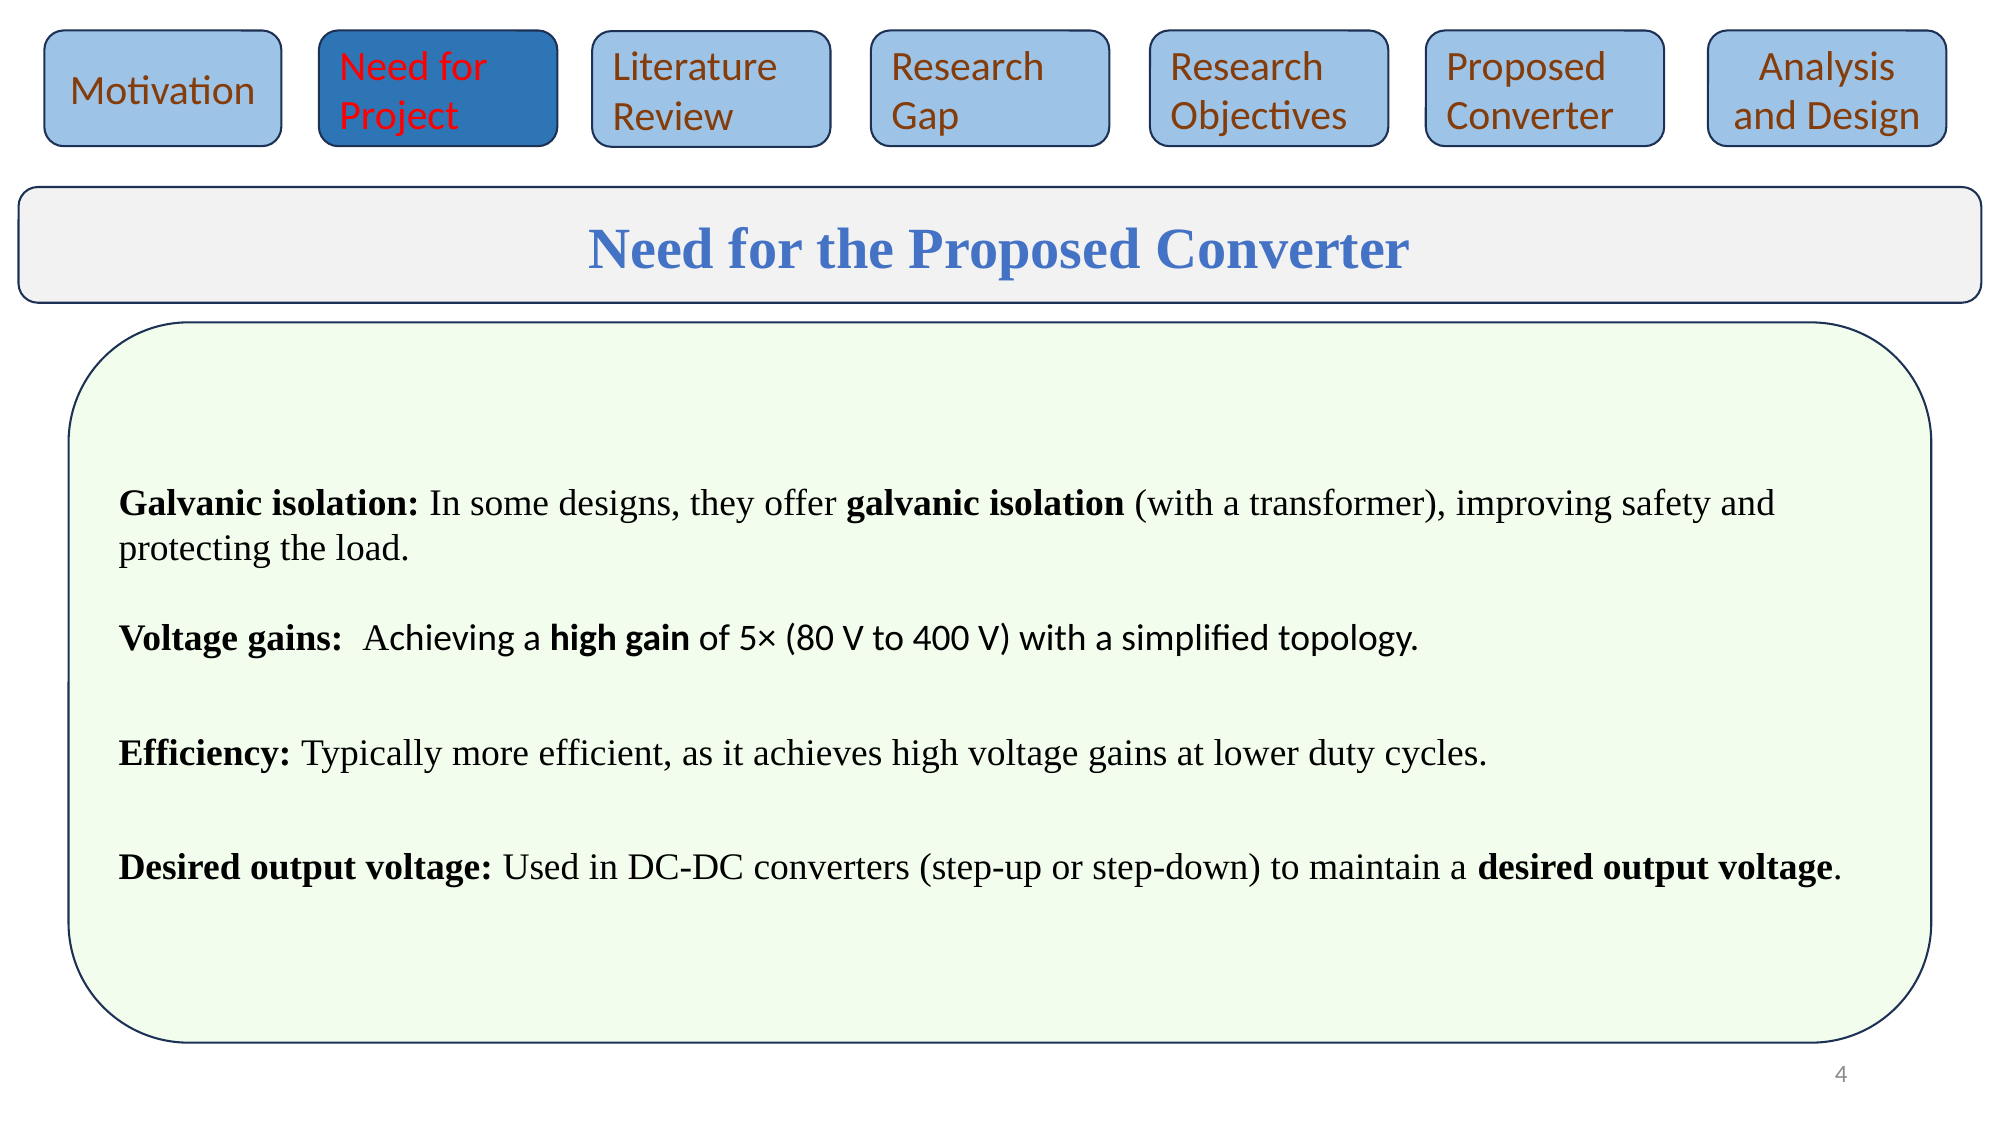

Need for Project
Research Gap
Research Objectives
Proposed Converter

Analysis and Design

Motivation
Literature Review
Need for the Proposed Converter
Galvanic isolation: In some designs, they offer galvanic isolation (with a transformer), improving safety and protecting the load.

Voltage gains:  Achieving a high gain of 5× (80 V to 400 V) with a simplified topology.

Efficiency: Typically more efficient, as it achieves high voltage gains at lower duty cycles.

Desired output voltage: Used in DC-DC converters (step-up or step-down) to maintain a desired output voltage.
4